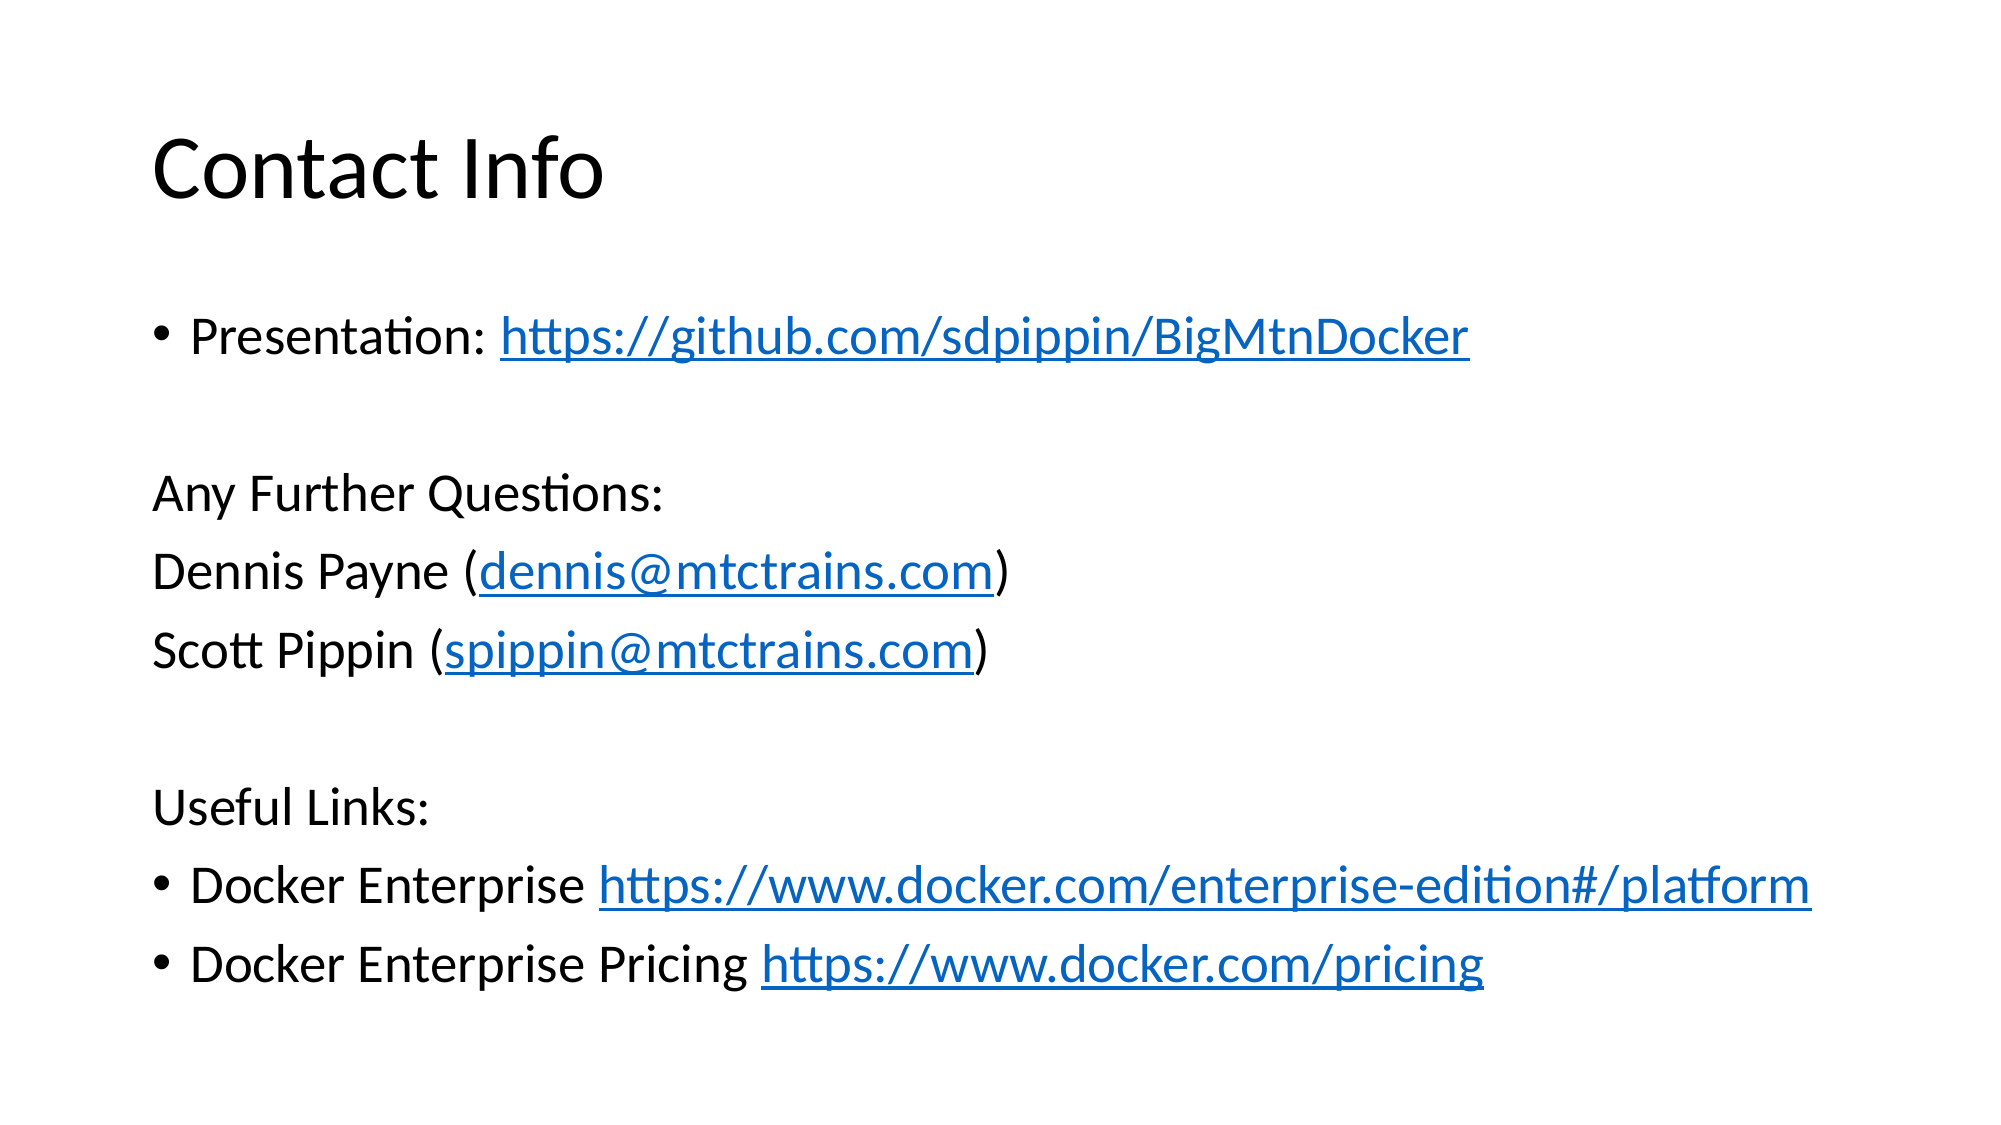

# Contact Info
Presentation: https://github.com/sdpippin/BigMtnDocker

Any Further Questions:
Dennis Payne (dennis@mtctrains.com)
Scott Pippin (spippin@mtctrains.com)

Useful Links:
Docker Enterprise https://www.docker.com/enterprise-edition#/platform
Docker Enterprise Pricing https://www.docker.com/pricing

http://rebloggy.com/post/animals-cute-history-napoleon-napoleon-bonaparte-bunnies-rabbits-hunting-napoleo/74128114047